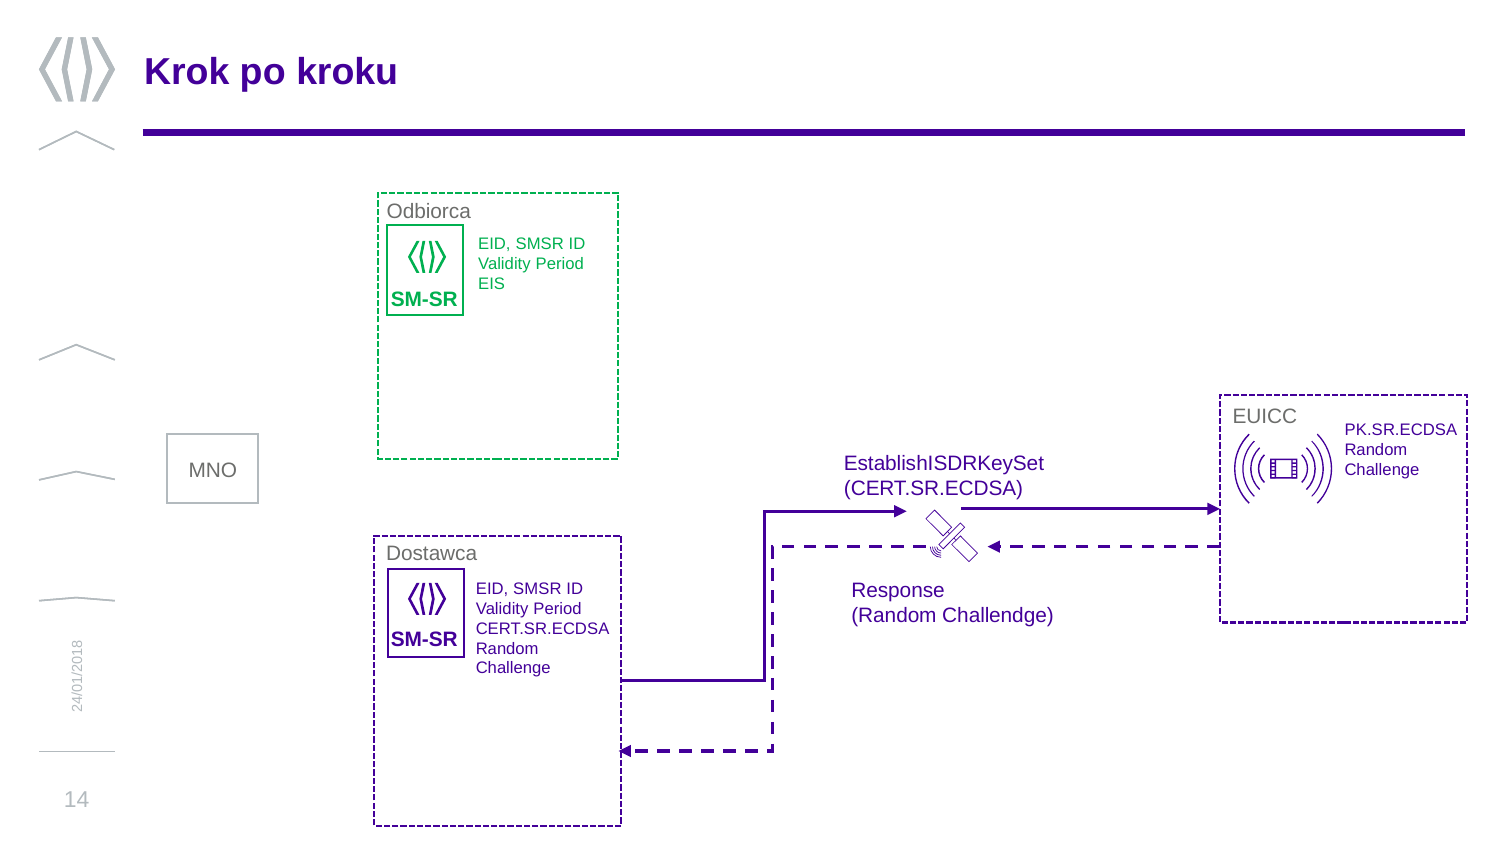

# Krok po kroku
Odbiorca

SM-SR

EID, SMSR ID
Validity Period
EIS

EUICC
PK.SR.ECDSA
Random Challenge

MNO
EstablishISDRKeySet
(CERT.SR.ECDSA)

Dostawca

SM-SR
Response
(Random Challendge)
EID, SMSR ID
Validity Period
CERT.SR.ECDSA
Random Challenge
24/01/2018
14